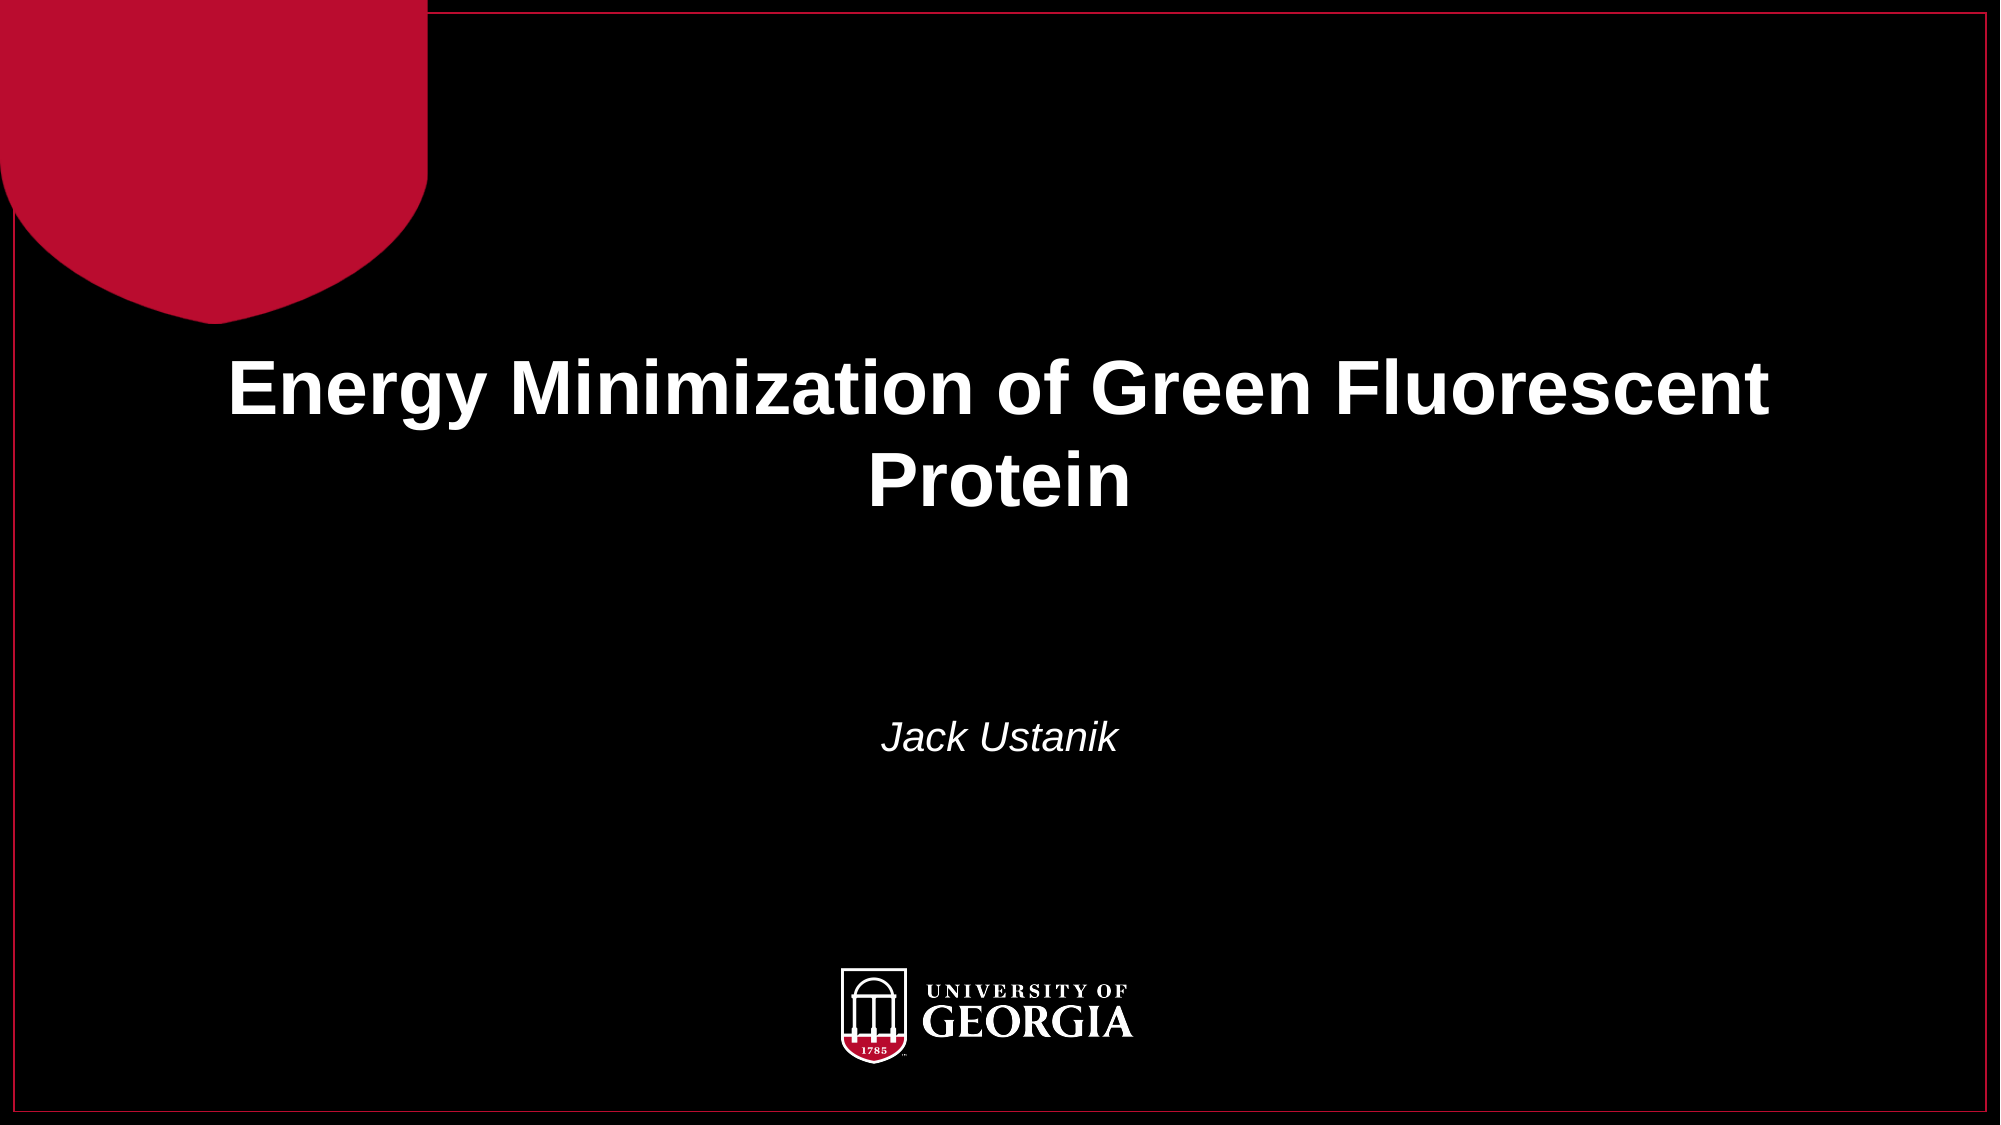

Energy Minimization of Green Fluorescent Protein
Jack Ustanik